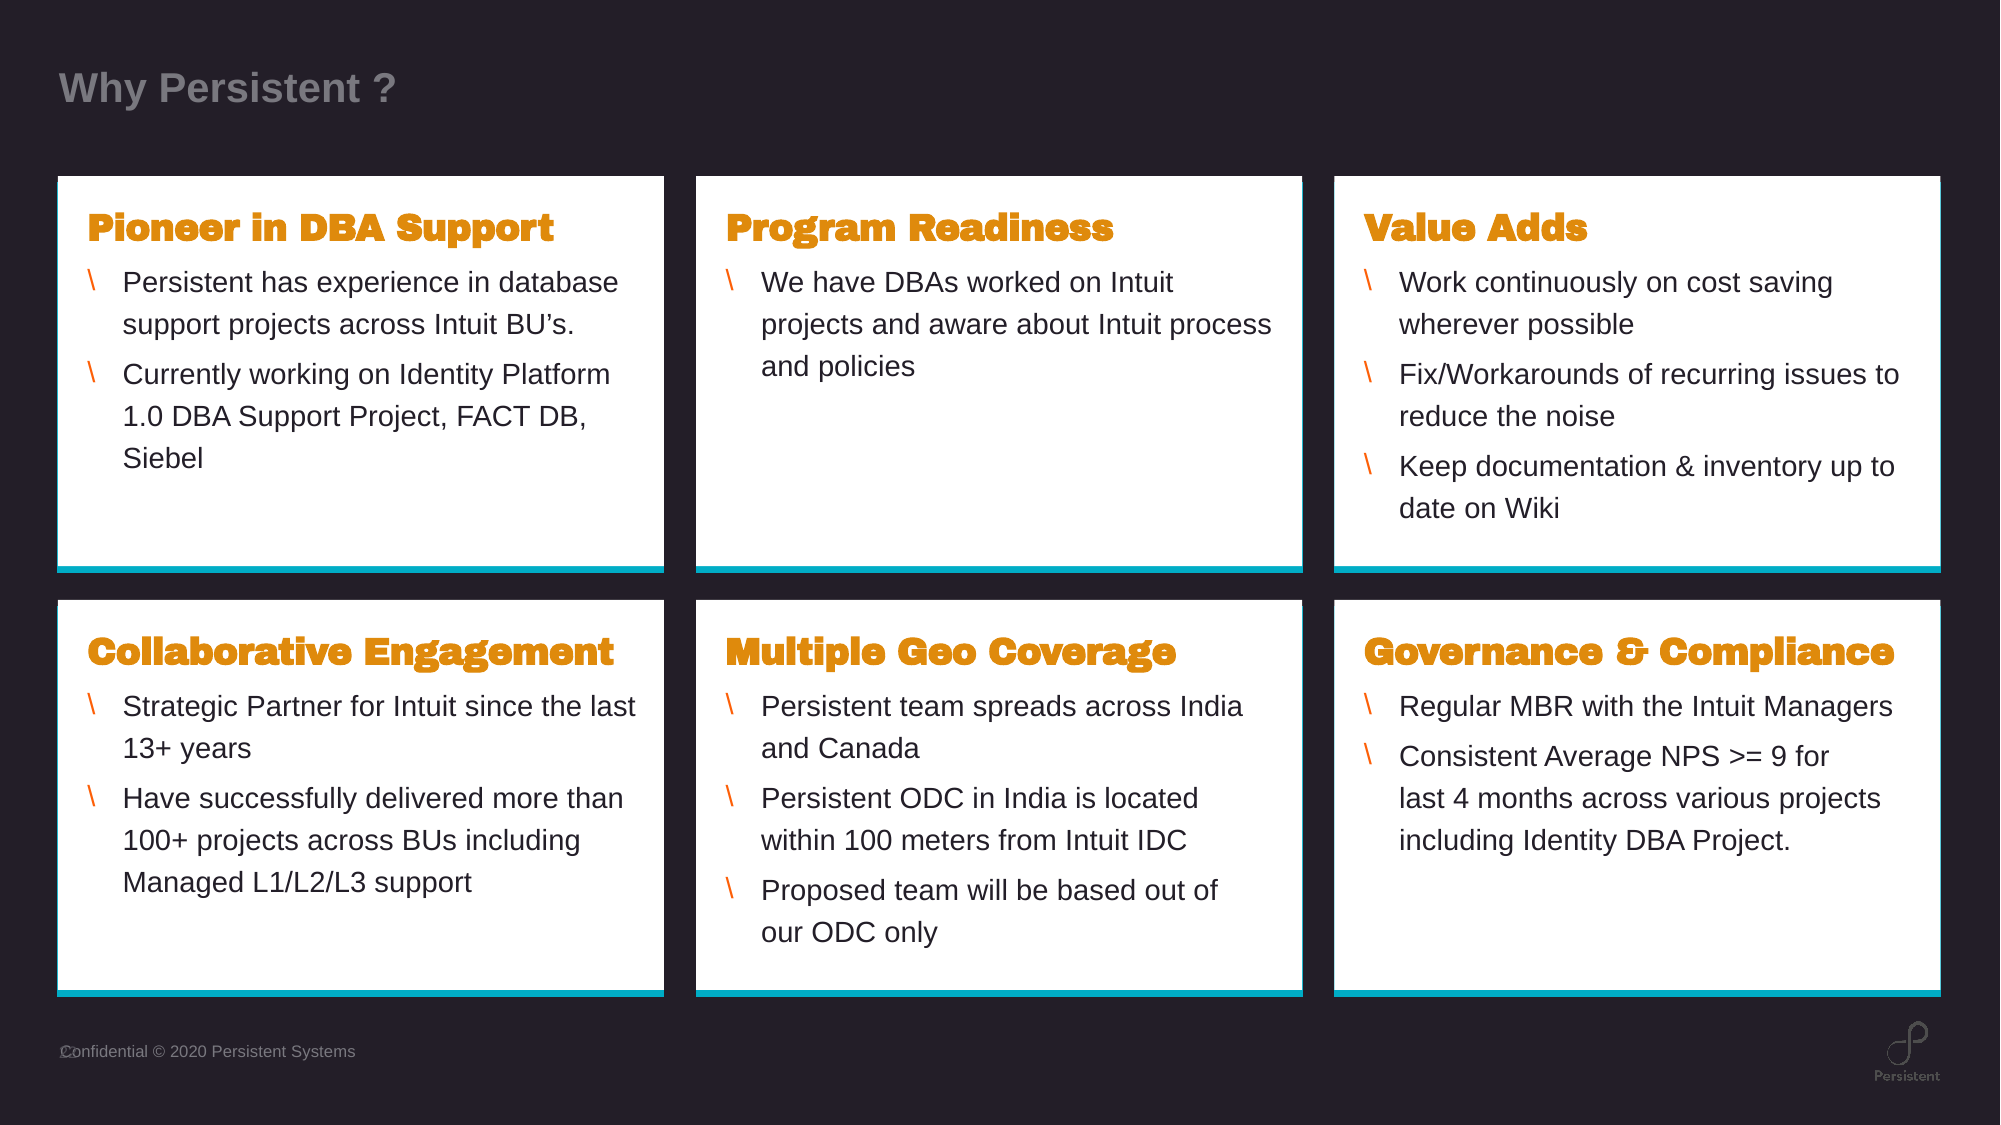

# Why Persistent ?
Pioneer in DBA Support
Persistent has experience in database support projects across Intuit BU’s.
Currently working on Identity Platform 1.0 DBA Support Project, FACT DB, Siebel
Program Readiness
We have DBAs worked on Intuit projects and aware about Intuit process and policies
Value Adds
Work continuously on cost saving wherever possible
Fix/Workarounds of recurring issues to reduce the noise
Keep documentation & inventory up to date on Wiki
Collaborative Engagement
Strategic Partner for Intuit since the last 13+ years
Have successfully delivered more than 100+ projects across BUs including Managed L1/L2/L3 support
Multiple Geo Coverage
Persistent team spreads across India and Canada
Persistent ODC in India is located within 100 meters from Intuit IDC
Proposed team will be based out of
our ODC only
Governance & Compliance
Regular MBR with the Intuit Managers
Consistent Average NPS >= 9 for
last 4 months across various projects including Identity DBA Project.
22